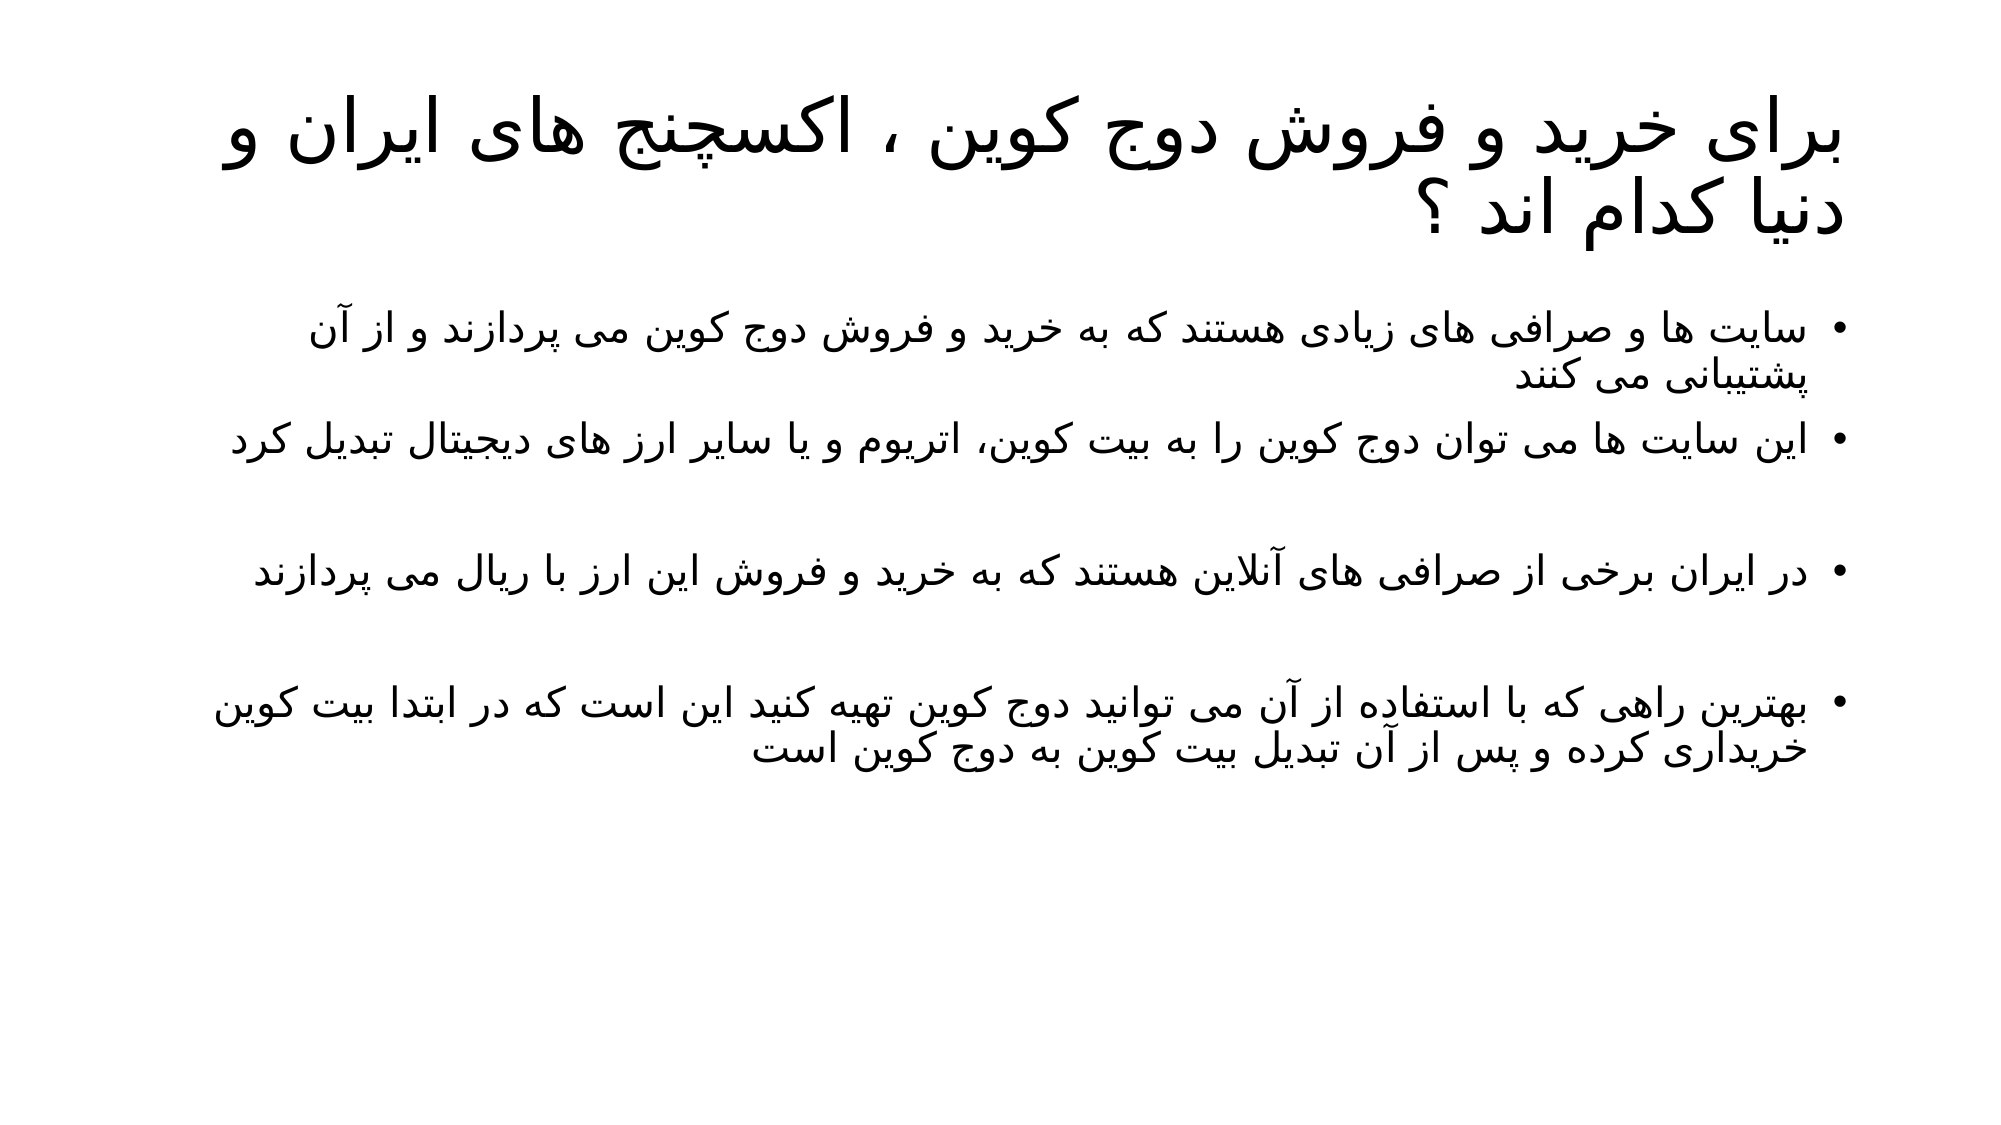

# برای خرید و فروش دوج کوین ، اکسچنج های ایران و دنیا کدام اند ؟
سایت ها و صرافی های زیادی هستند که به خرید و فروش دوج کوین می پردازند و از آن پشتیبانی می کنند
این سایت ها می توان دوج کوین را به بیت کوین، اتریوم و یا سایر ارز های دیجیتال تبدیل کرد

در ایران برخی از صرافی های آنلاین هستند که به خرید و فروش این ارز با ریال می پردازند

بهترین راهی که با استفاده از آن می توانید دوج کوین تهیه کنید این است که در ابتدا بیت کوین خریداری کرده و پس از آن تبدیل بیت کوین به دوج کوین است